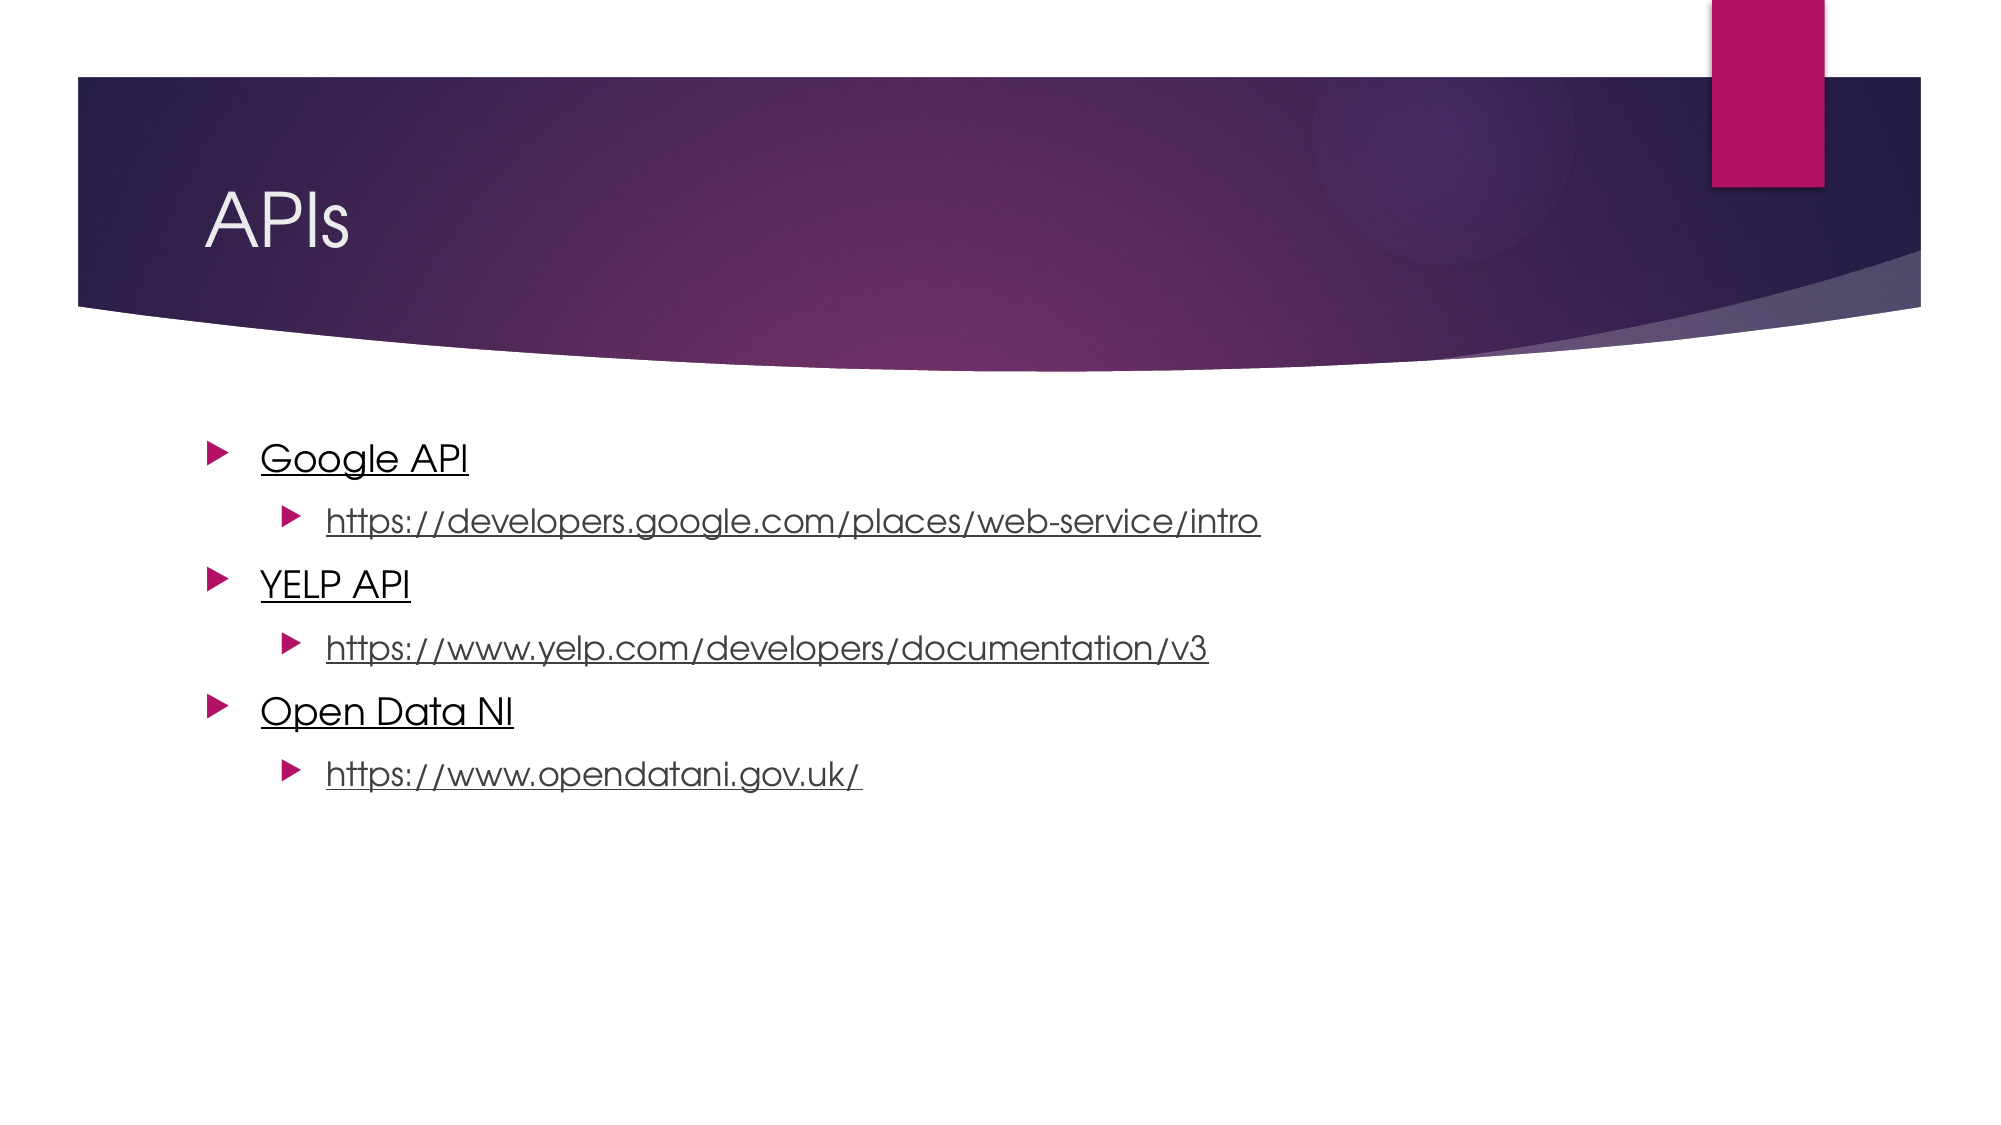

# APIs
Google API
https://developers.google.com/places/web-service/intro
YELP API
https://www.yelp.com/developers/documentation/v3
Open Data NI
https://www.opendatani.gov.uk/